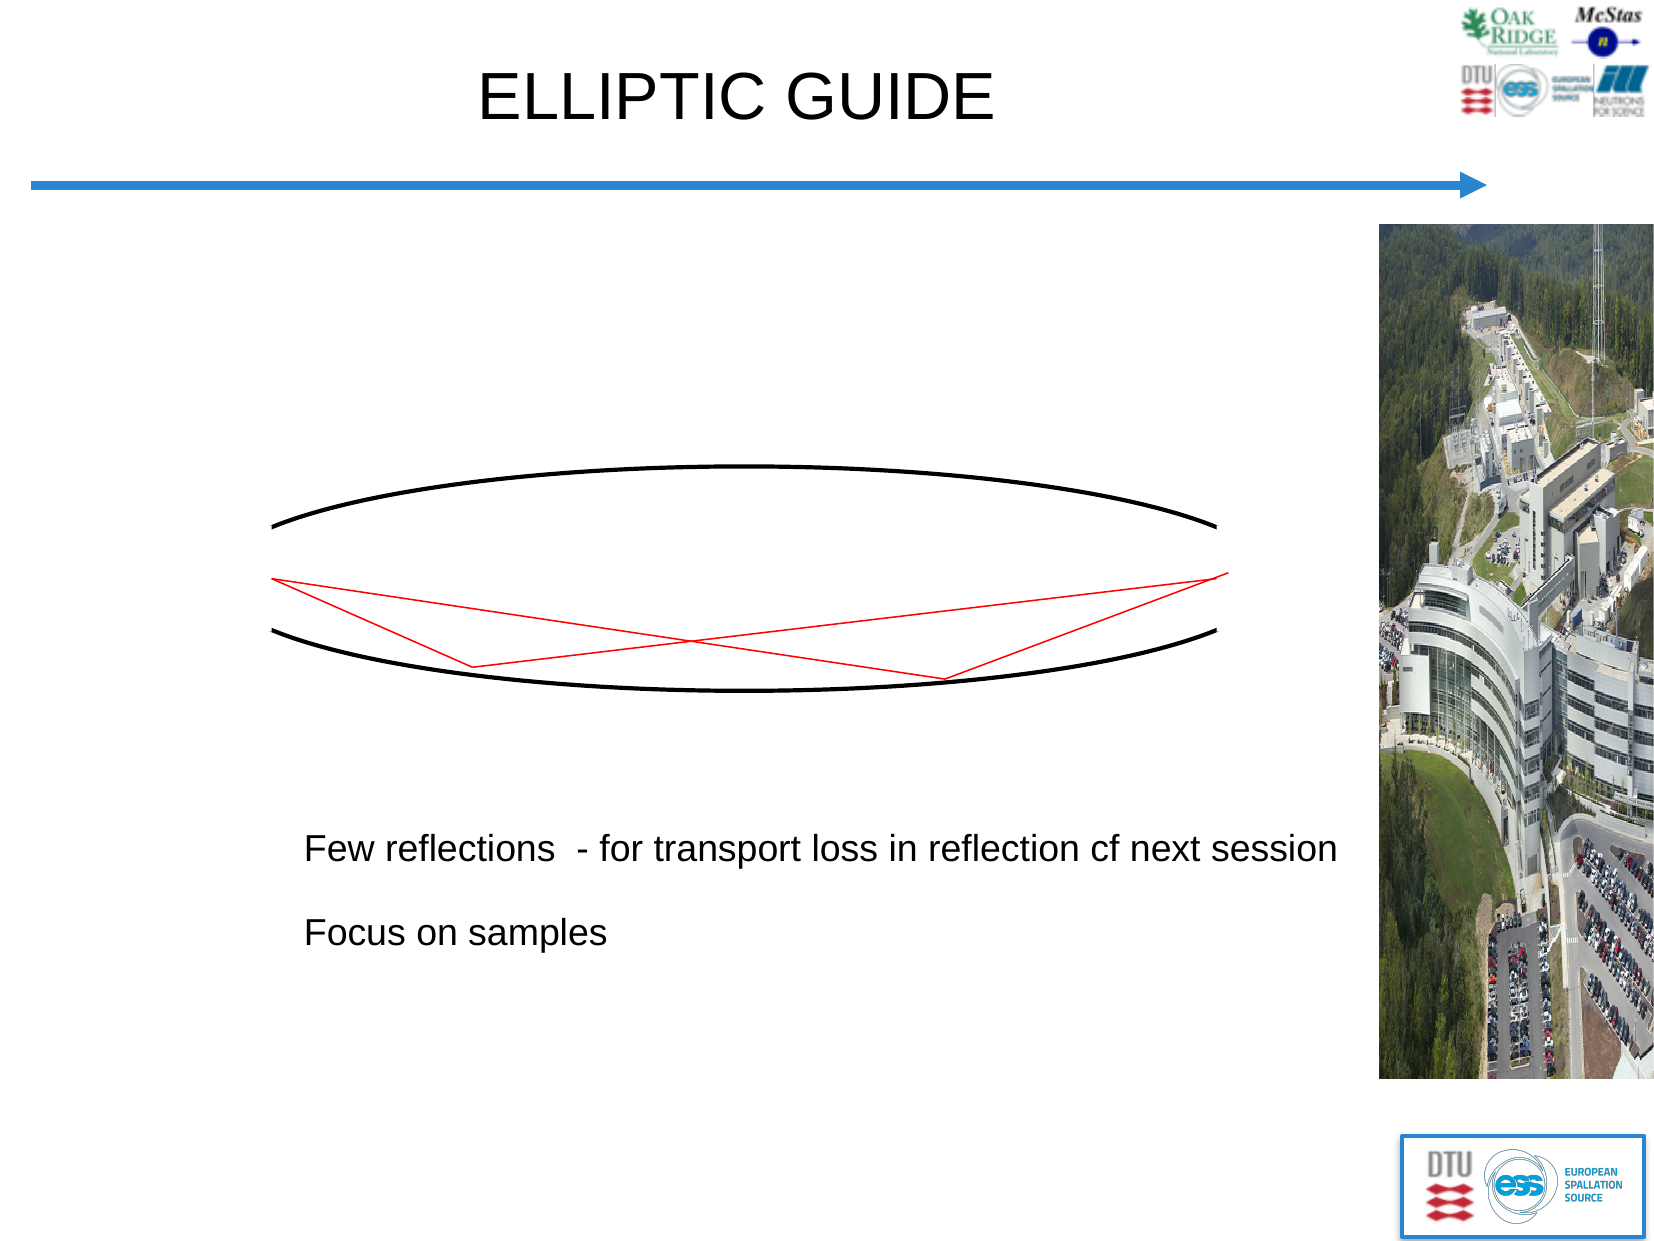

#
ELLIPTIC GUIDE

Few reflections  - for transport loss in reflection cf next session

Focus on samples